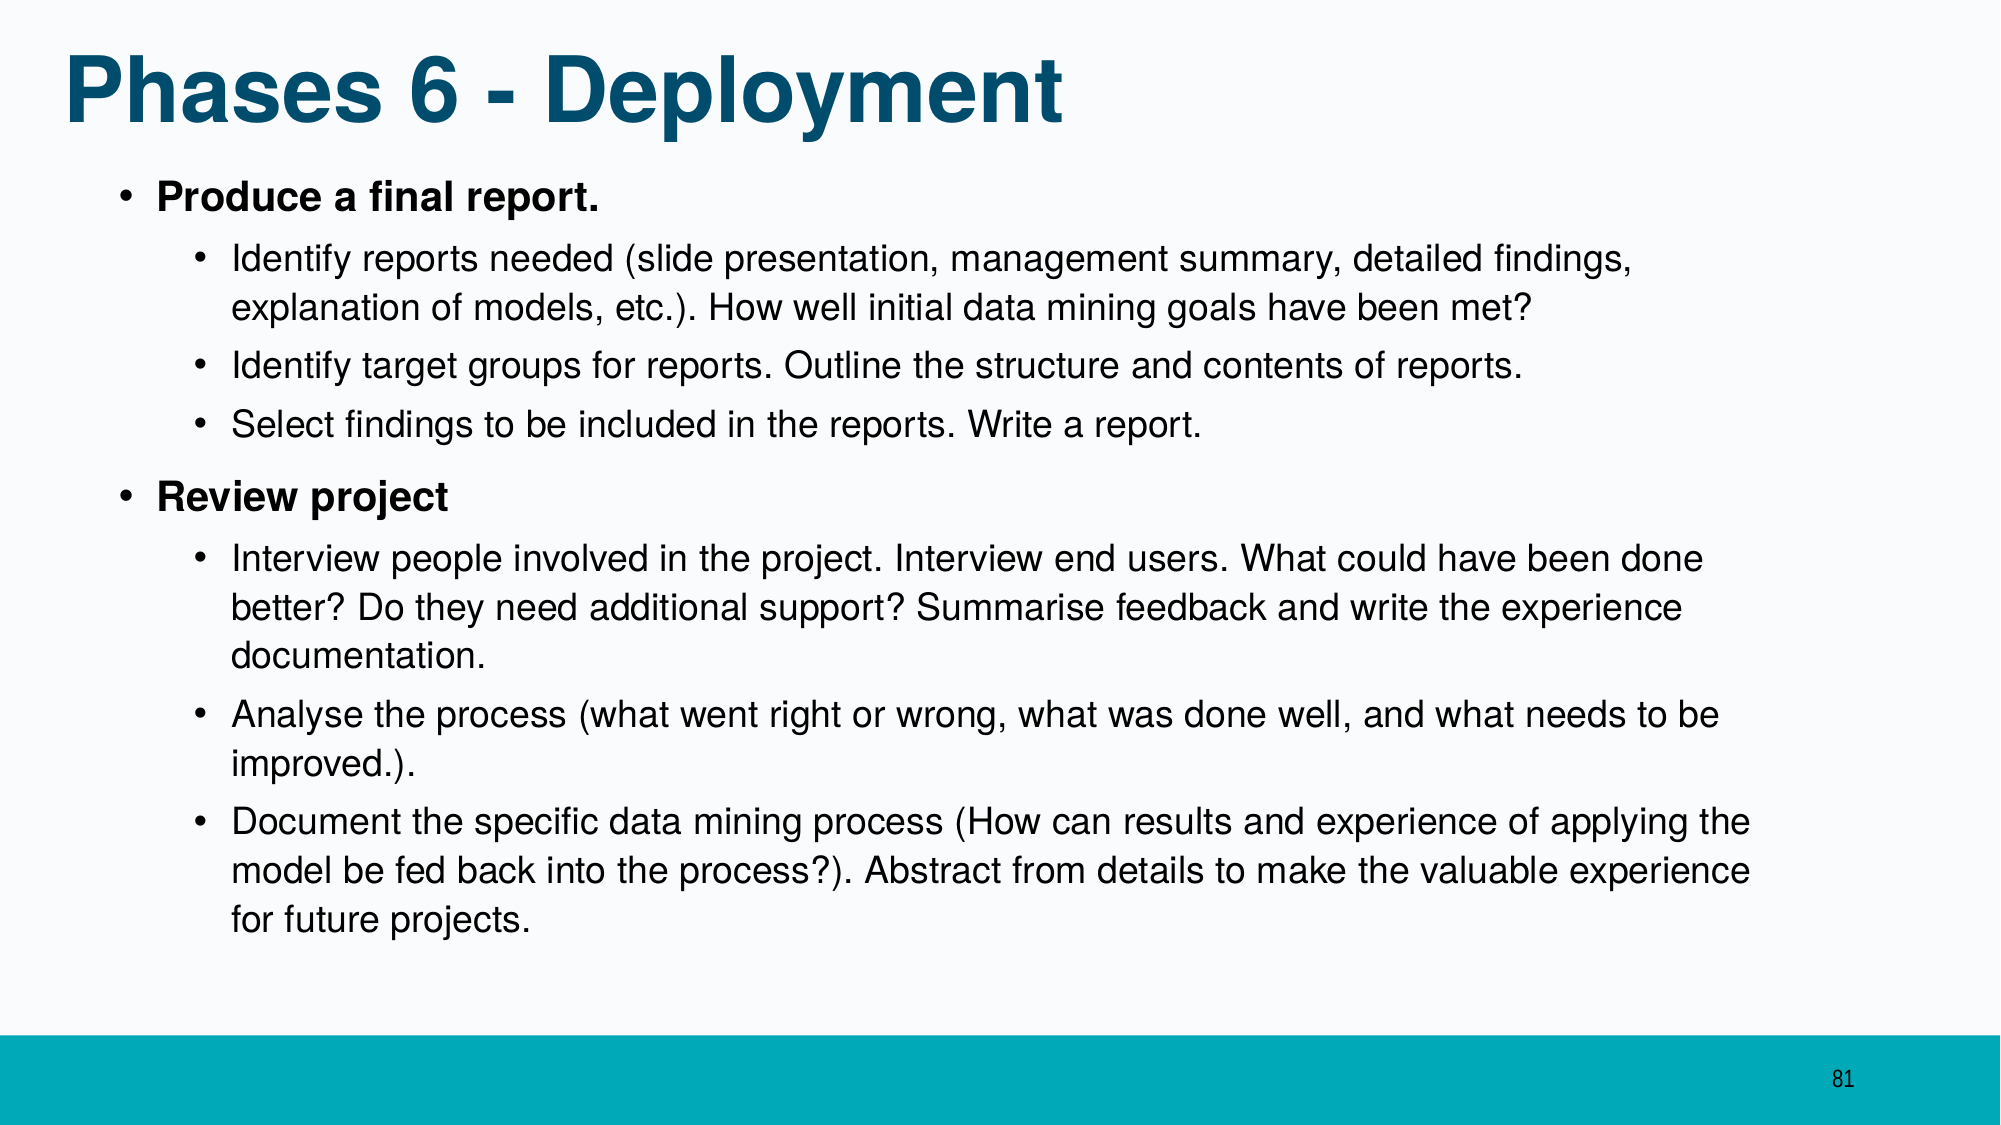

# Phases 6 - Deployment
Produce a final report.
Identify reports needed (slide presentation, management summary, detailed findings, explanation of models, etc.). How well initial data mining goals have been met?
Identify target groups for reports. Outline the structure and contents of reports.
Select findings to be included in the reports. Write a report.
Review project
Interview people involved in the project. Interview end users. What could have been done better? Do they need additional support? Summarise feedback and write the experience documentation.
Analyse the process (what went right or wrong, what was done well, and what needs to be improved.).
Document the specific data mining process (How can results and experience of applying the model be fed back into the process?). Abstract from details to make the valuable experience for future projects.
81